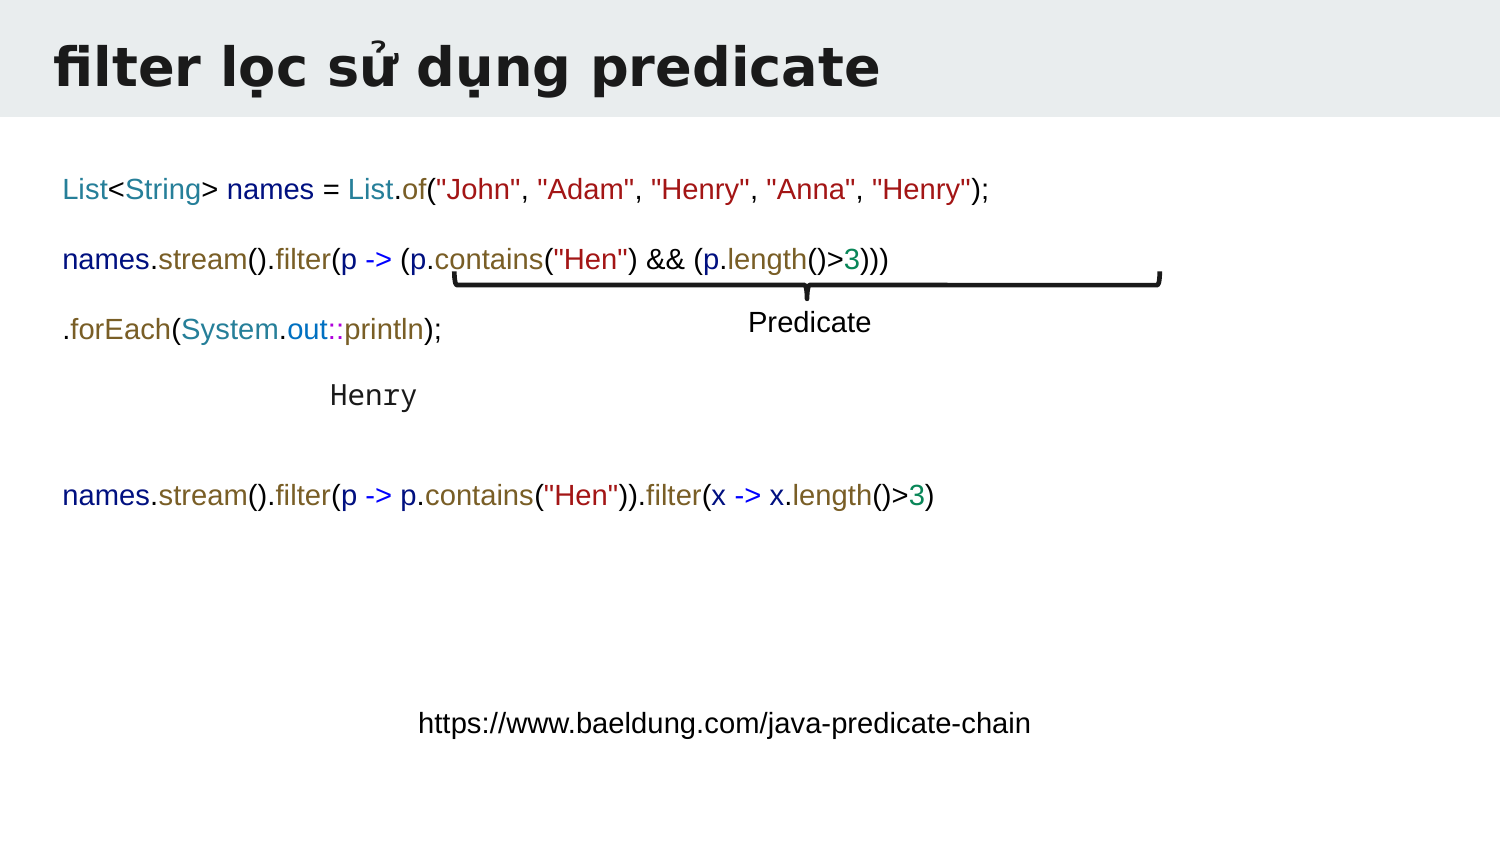

# filter lọc sử dụng predicate
List<String> names = List.of("John", "Adam", "Henry", "Anna", "Henry");
names.stream().filter(p -> (p.contains("Hen") && (p.length()>3)))
.forEach(System.out::println);
Predicate
Henry
names.stream().filter(p -> p.contains("Hen")).filter(x -> x.length()>3)
https://www.baeldung.com/java-predicate-chain